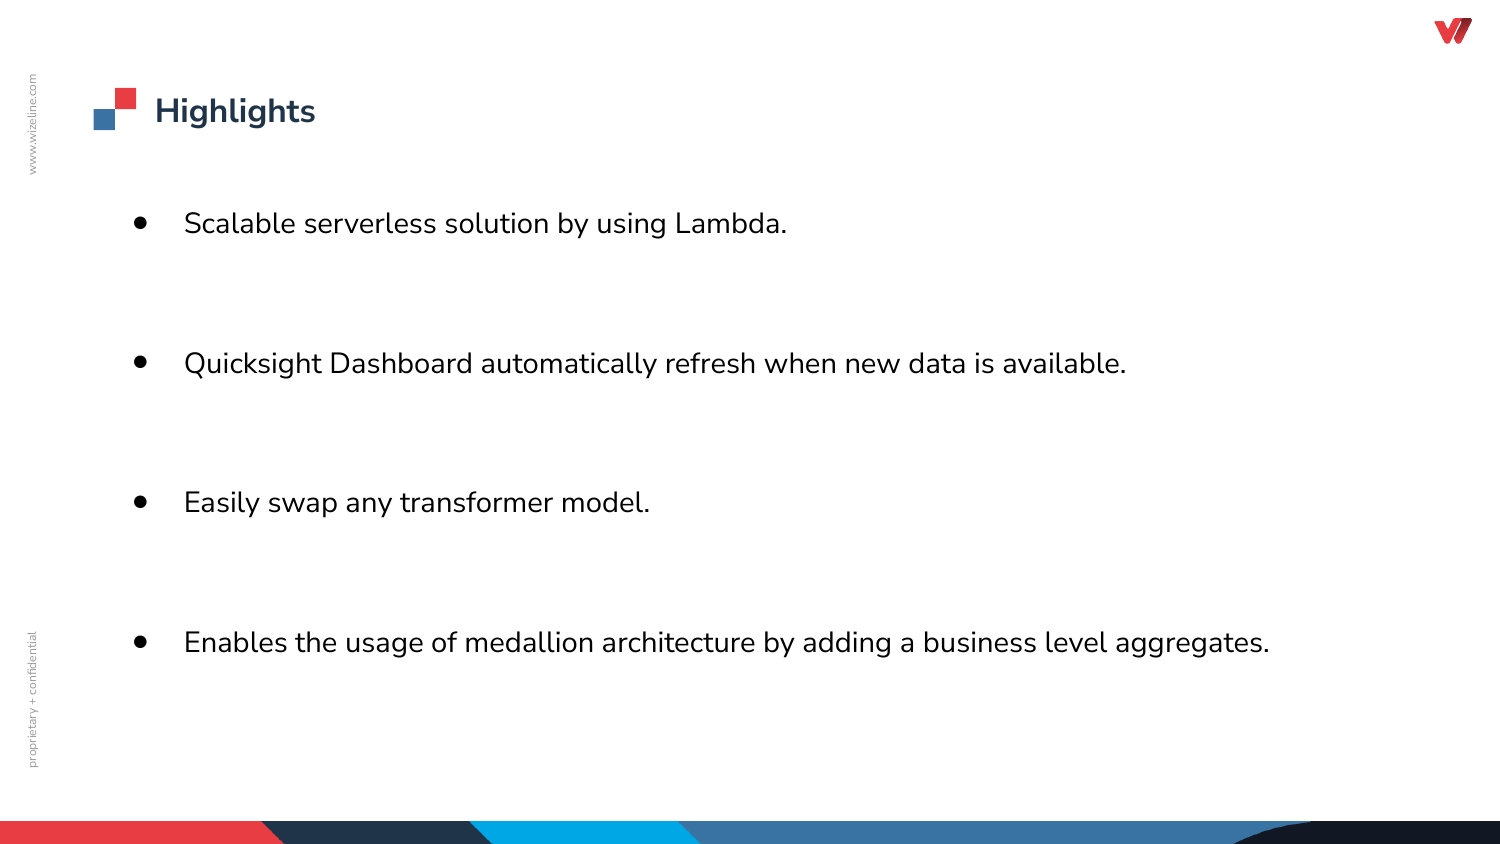

# Highlights
Scalable serverless solution by using Lambda.

Quicksight Dashboard automatically refresh when new data is available.

Easily swap any transformer model.

Enables the usage of medallion architecture by adding a business level aggregates.